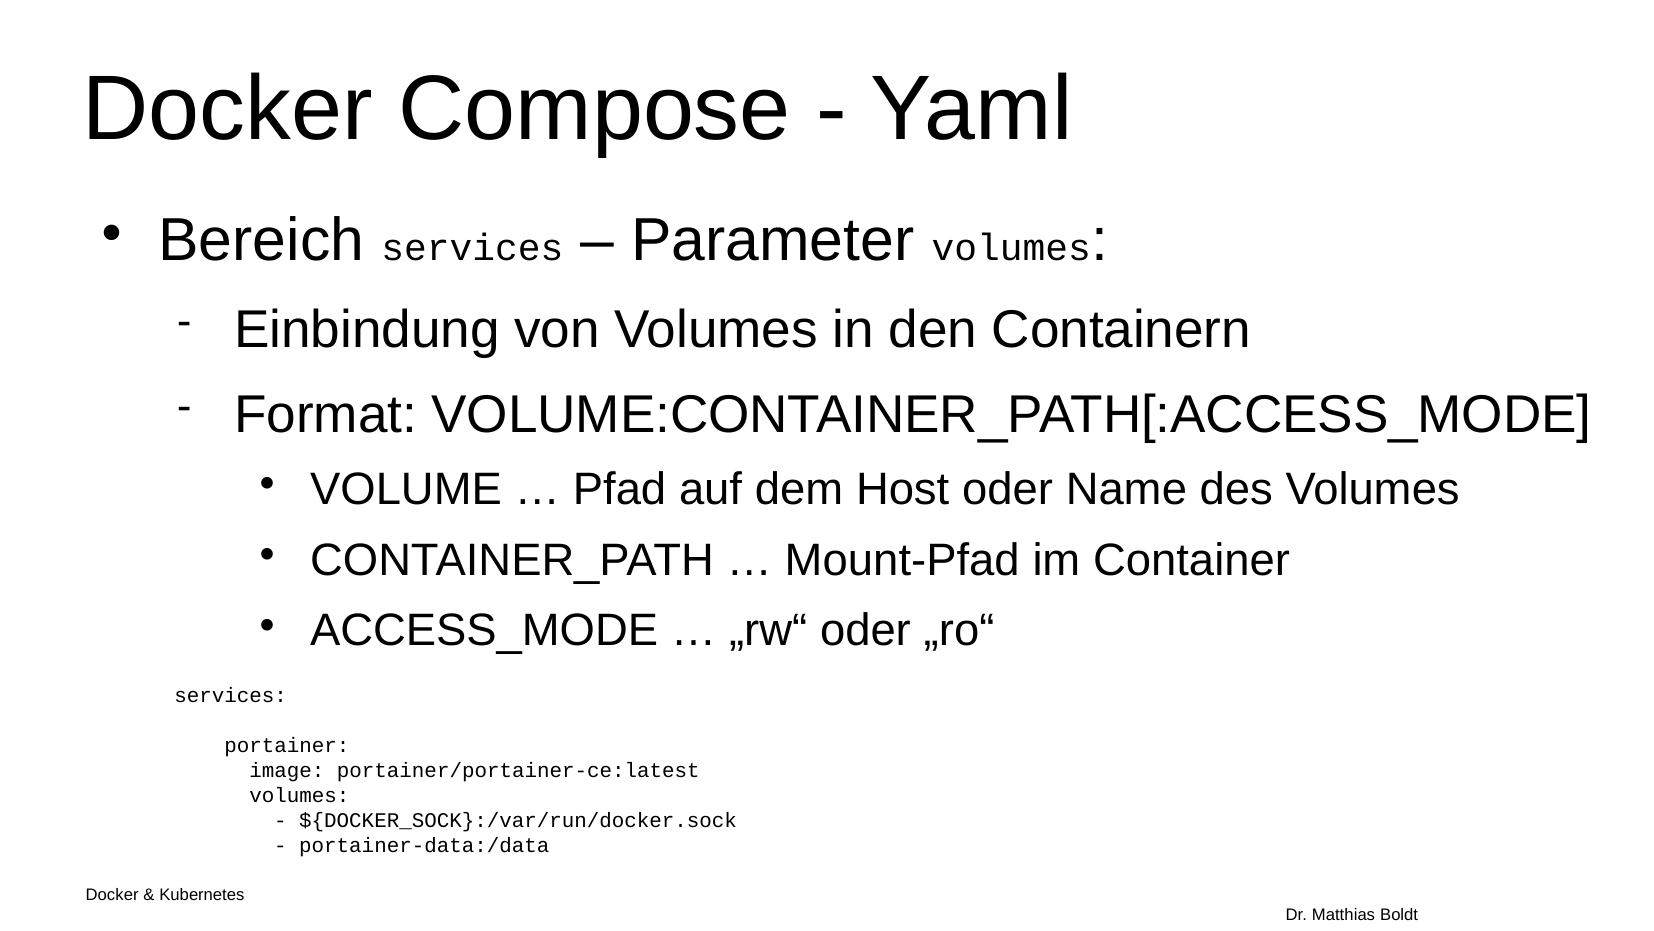

Docker Compose - Yaml
Bereich services – Parameter volumes:
Einbindung von Volumes in den Containern
Format: VOLUME:CONTAINER_PATH[:ACCESS_MODE]
VOLUME … Pfad auf dem Host oder Name des Volumes
CONTAINER_PATH … Mount-Pfad im Container
ACCESS_MODE … „rw“ oder „ro“

services:

    portainer:
      image: portainer/portainer-ce:latest
      volumes:
        - ${DOCKER_SOCK}:/var/run/docker.sock
        - portainer-data:/data

Docker & Kubernetes																Dr. Matthias Boldt